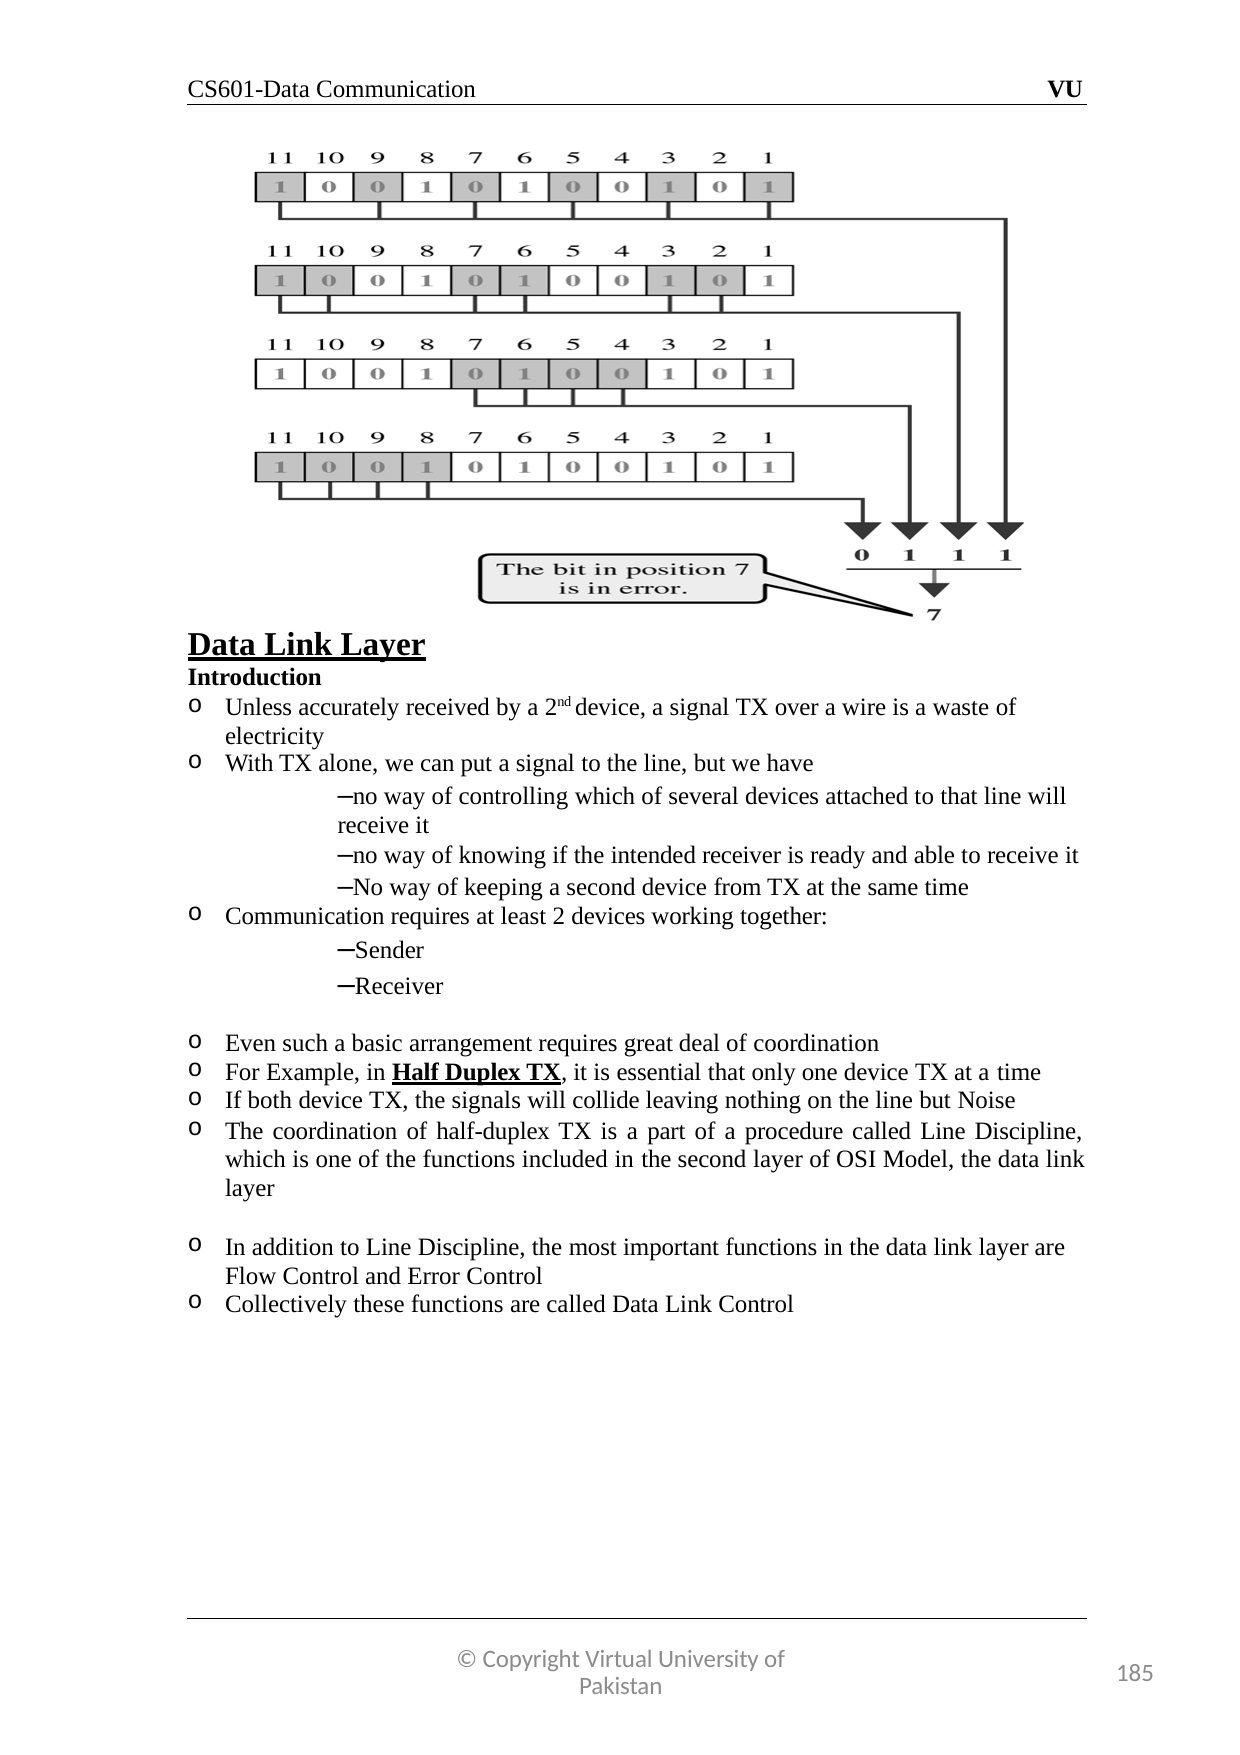

CS601-Data Communication
VU

Data Link Layer
Introduction
Unless accurately received by a 2nd device, a signal TX over a wire is a waste of  electricity
With TX alone, we can put a signal to the line, but we have
–no way of controlling which of several devices attached to that line will  receive it
–no way of knowing if the intended receiver is ready and able to receive it
–No way of keeping a second device from TX at the same time
Communication requires at least 2 devices working together:
–Sender
–Receiver
Even such a basic arrangement requires great deal of coordination
For Example, in Half Duplex TX, it is essential that only one device TX at a time
If both device TX, the signals will collide leaving nothing on the line but Noise
The coordination of half-duplex TX is a part of a procedure called Line Discipline,  which is one of the functions included in the second layer of OSI Model, the data link  layer

In addition to Line Discipline, the most important functions in the data link layer are  Flow Control and Error Control
Collectively these functions are called Data Link Control

© Copyright Virtual University of Pakistan
185